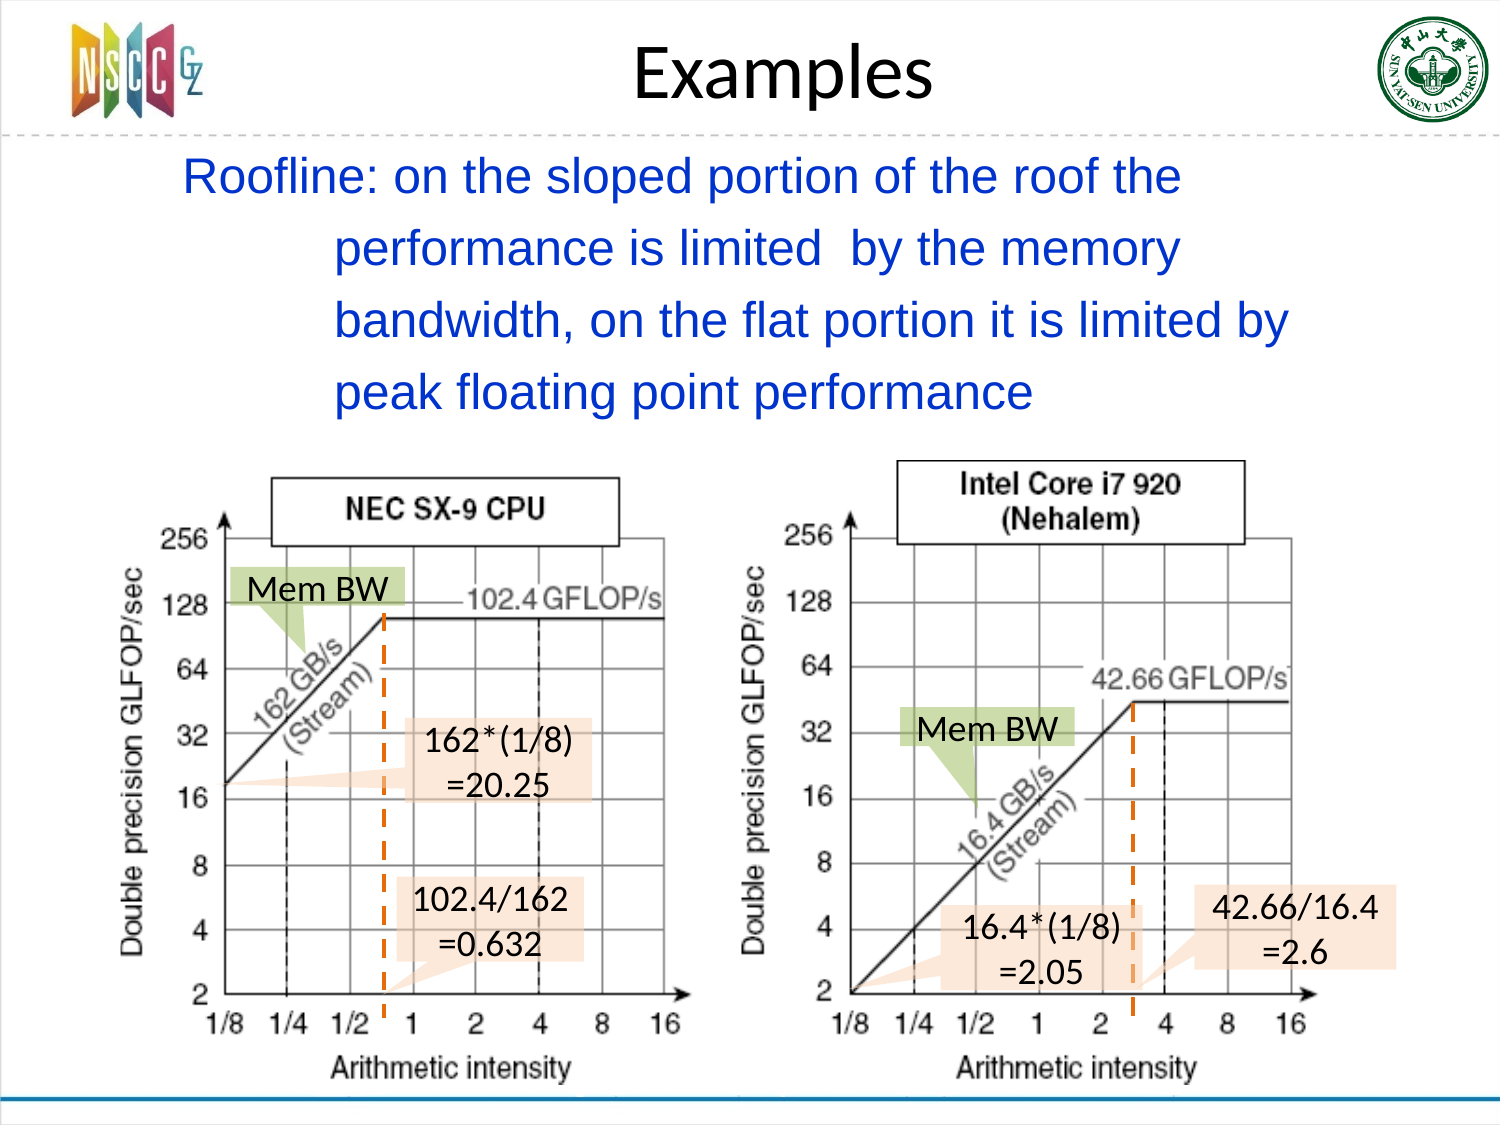

# Examples
Roofline: on the sloped portion of the roof the performance is limited  by the memory bandwidth, on the flat portion it is limited by peak floating point performance

Mem BW
Mem BW
162*(1/8)=20.25
102.4/162=0.632
42.66/16.4=2.6
16.4*(1/8)=2.05